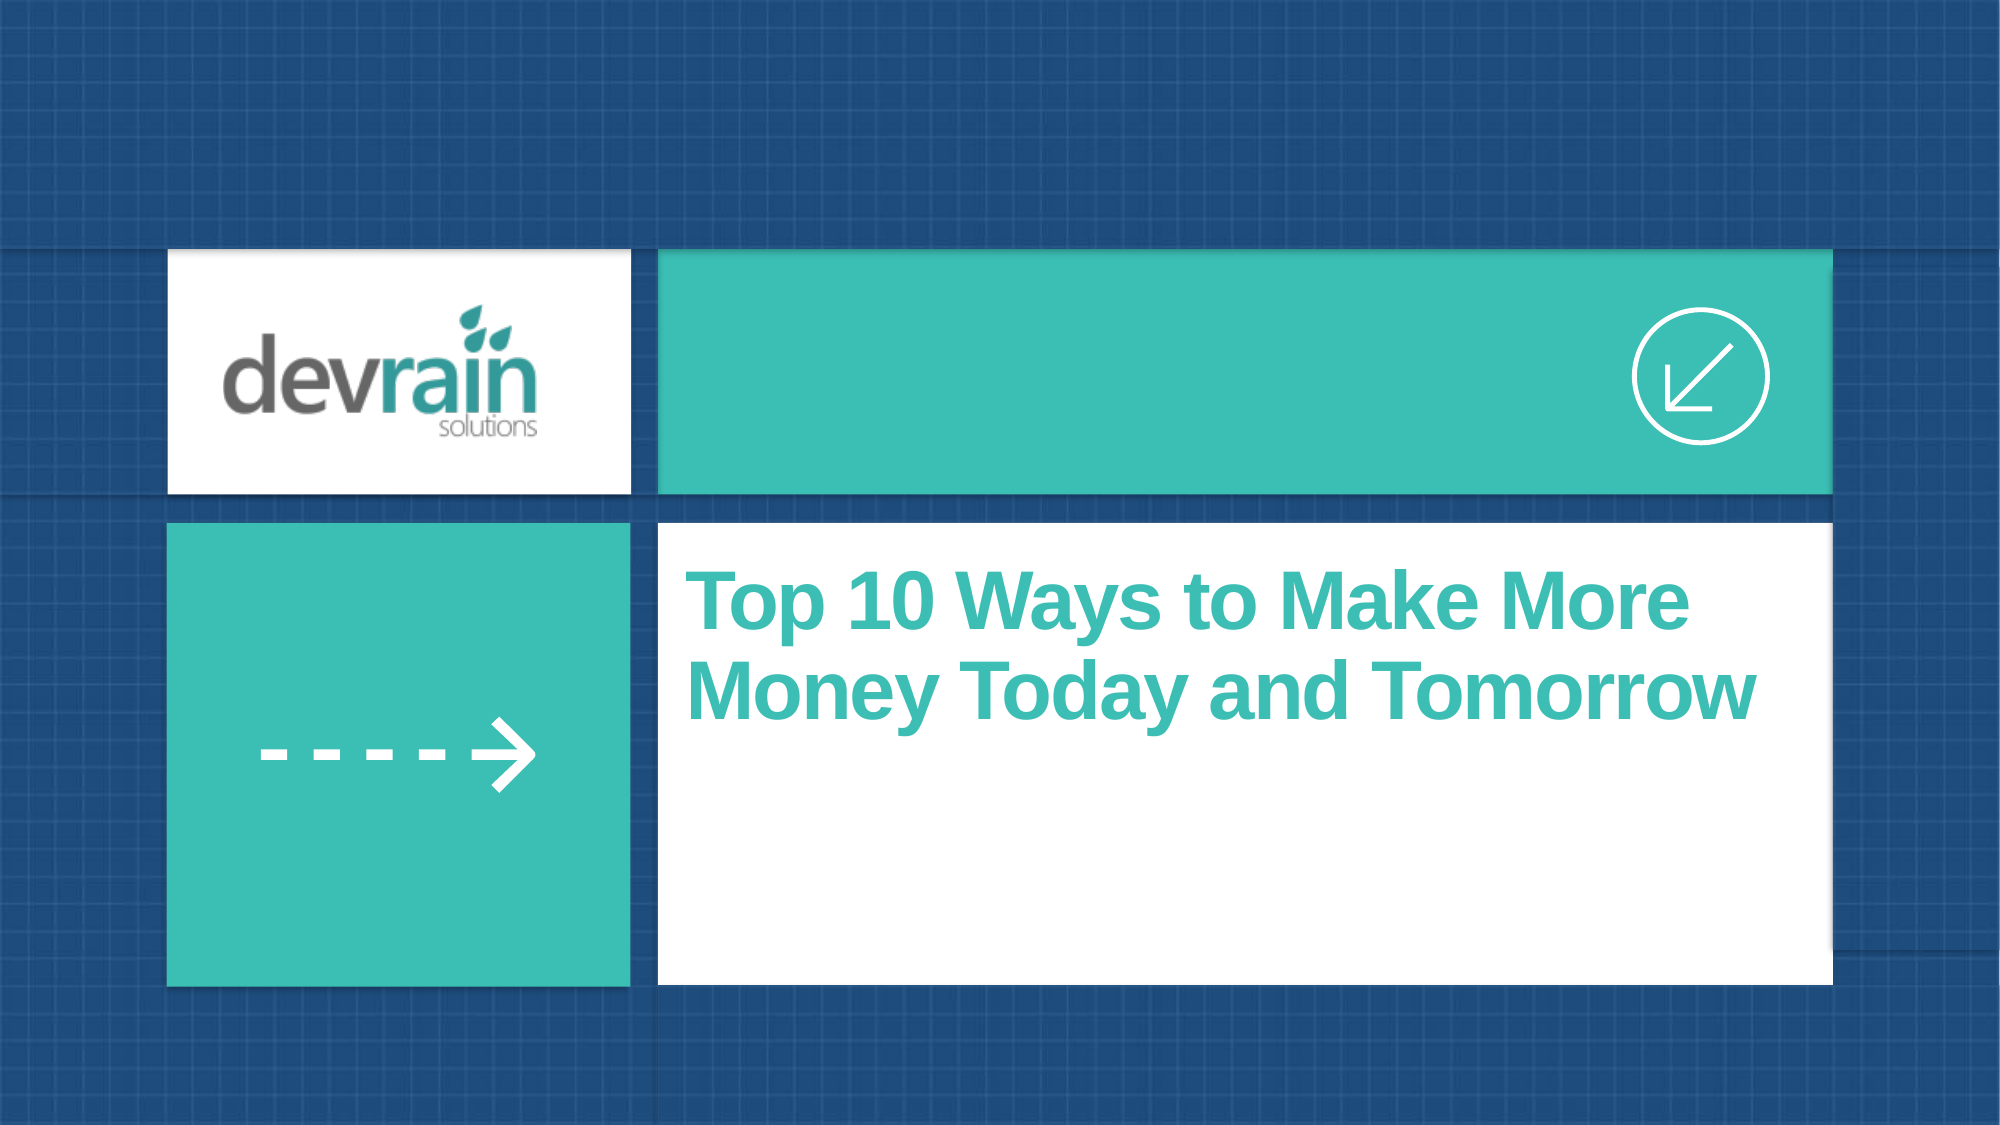

# Top 10 Ways to Make More Money Today and Tomorrow